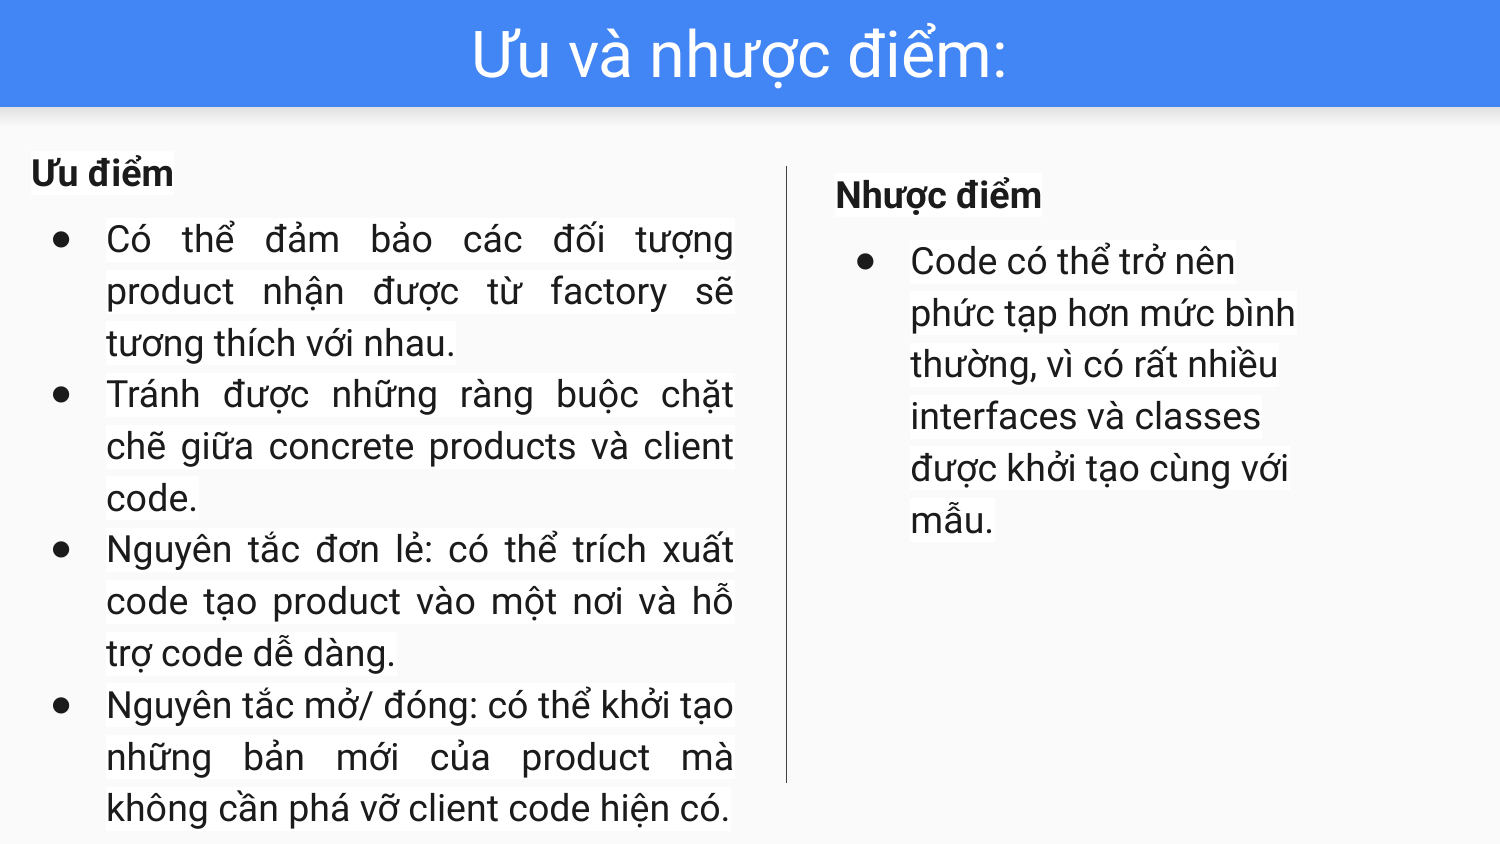

# Ưu và nhược điểm:
Ưu điểm
Có thể đảm bảo các đối tượng product nhận được từ factory sẽ tương thích với nhau.
Tránh được những ràng buộc chặt chẽ giữa concrete products và client code.
Nguyên tắc đơn lẻ: có thể trích xuất code tạo product vào một nơi và hỗ trợ code dễ dàng.
Nguyên tắc mở/ đóng: có thể khởi tạo những bản mới của product mà không cần phá vỡ client code hiện có.
Nhược điểm
Code có thể trở nên phức tạp hơn mức bình thường, vì có rất nhiều interfaces và classes được khởi tạo cùng với mẫu.